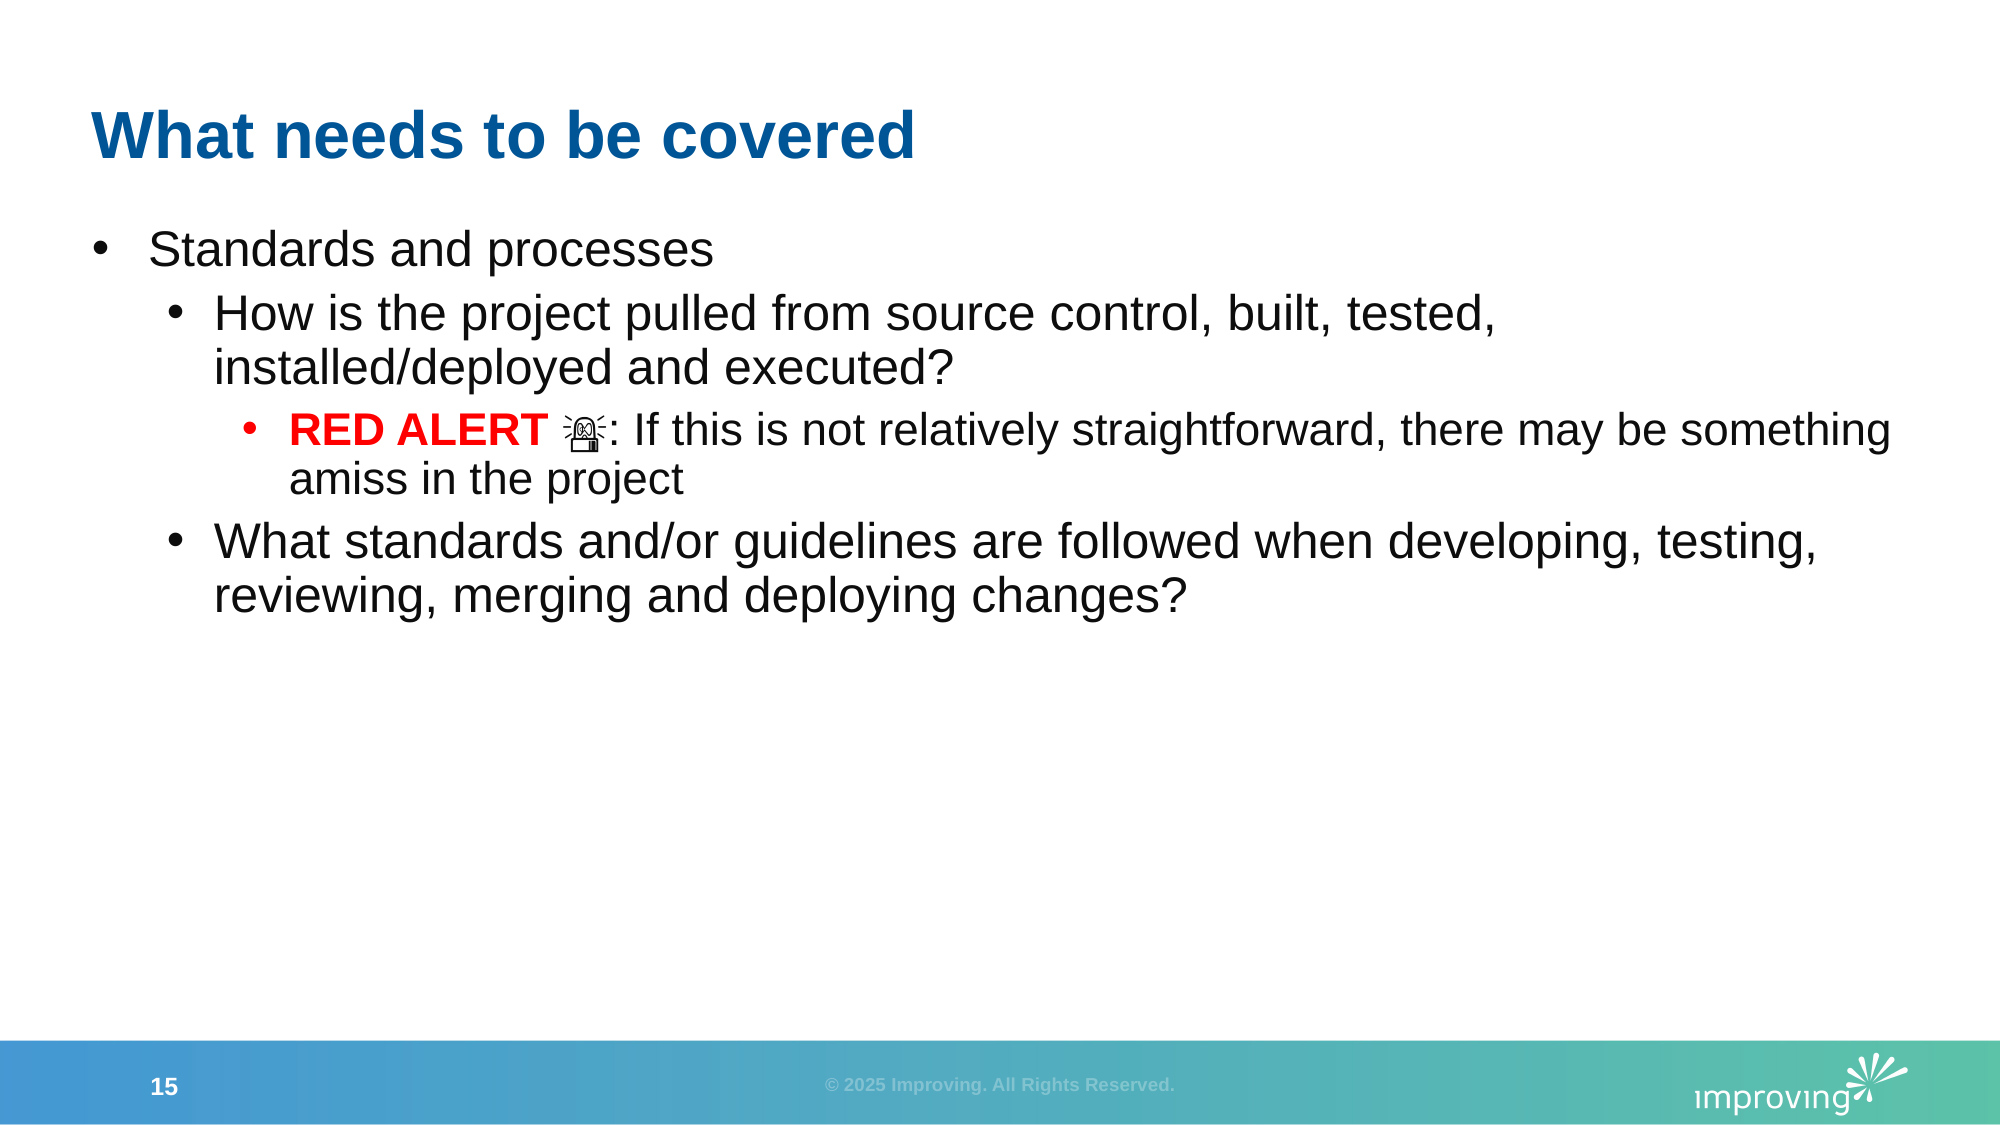

# What needs to be covered
Standards and processes
How is the project pulled from source control, built, tested, installed/deployed and executed?
RED ALERT 🚨: If this is not relatively straightforward, there may be something amiss in the project
What standards and/or guidelines are followed when developing, testing, reviewing, merging and deploying changes?